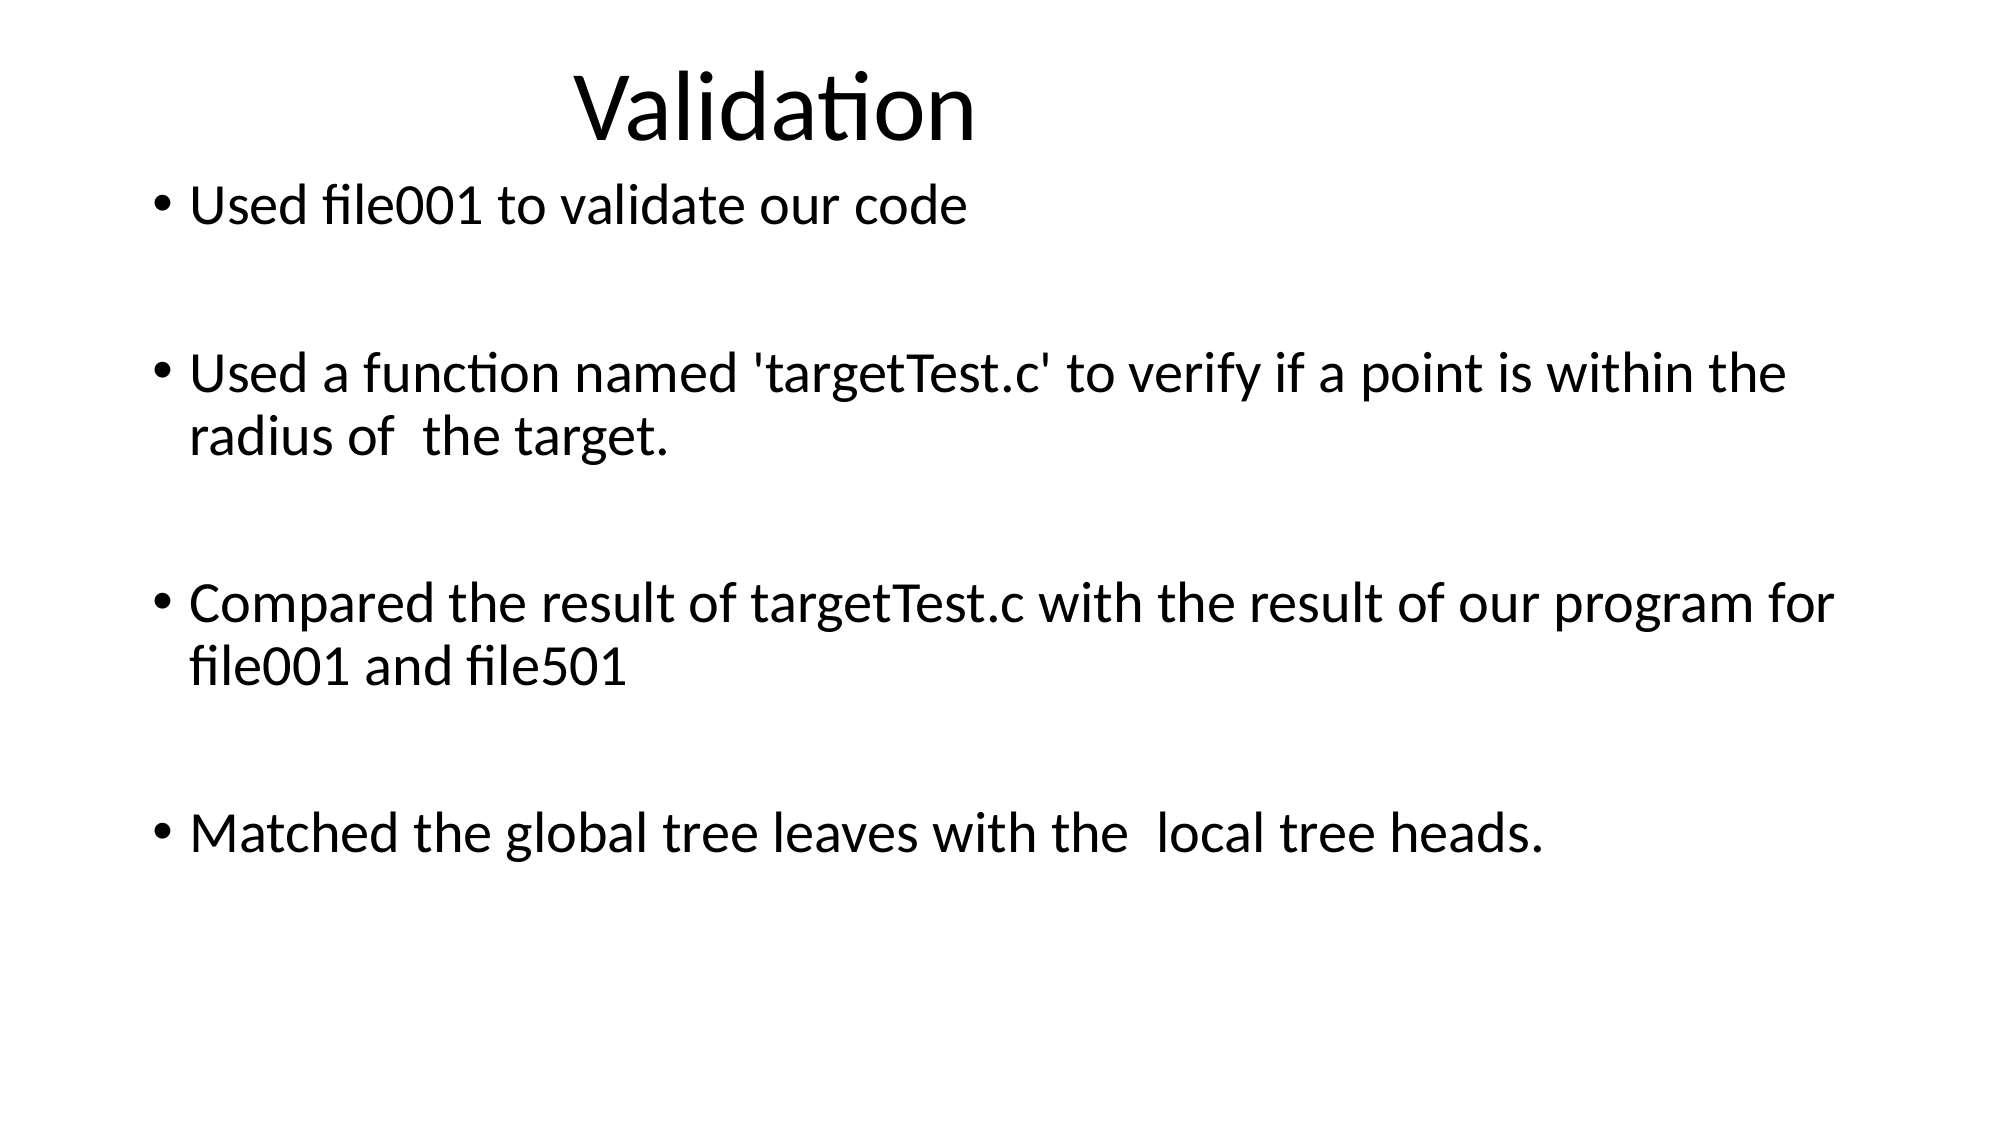

# Validation
Used file001 to validate our code

Used a function named 'targetTest.c' to verify if a point is within the radius of  the target.

Compared the result of targetTest.c with the result of our program for file001 and file501

Matched the global tree leaves with the  local tree heads.